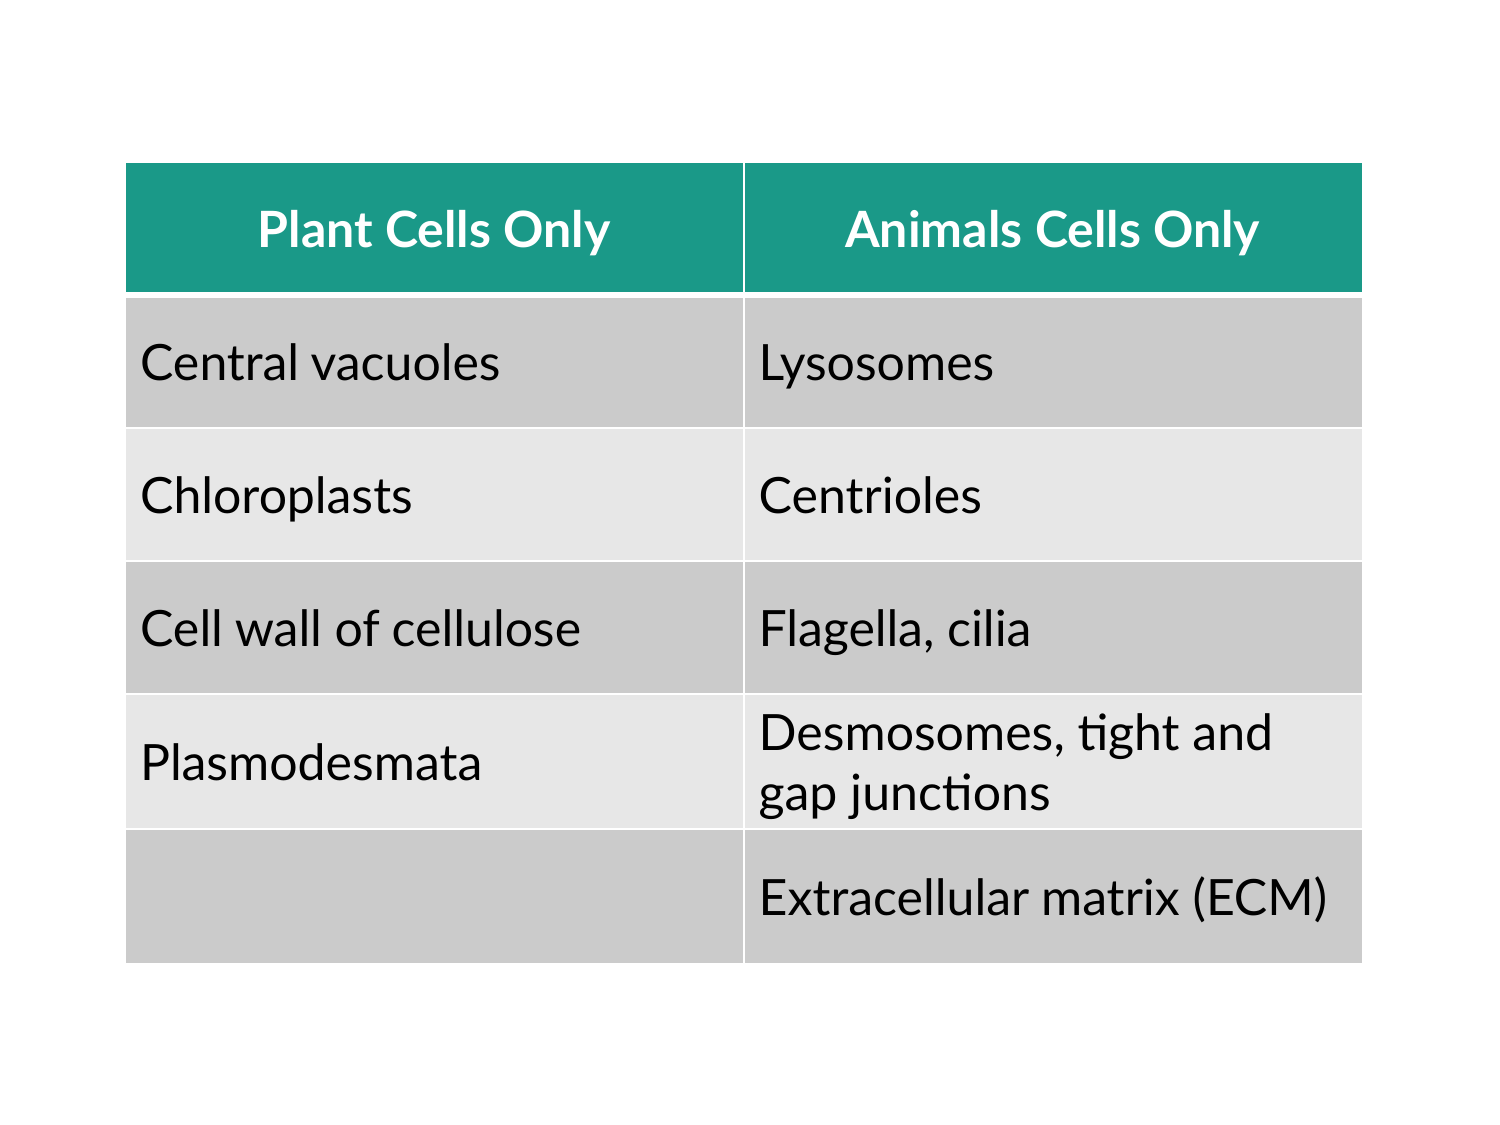

| Plant Cells Only | Animals Cells Only |
| --- | --- |
| Central vacuoles | Lysosomes |
| Chloroplasts | Centrioles |
| Cell wall of cellulose | Flagella, cilia |
| Plasmodesmata | Desmosomes, tight and gap junctions |
|  | Extracellular matrix (ECM) |